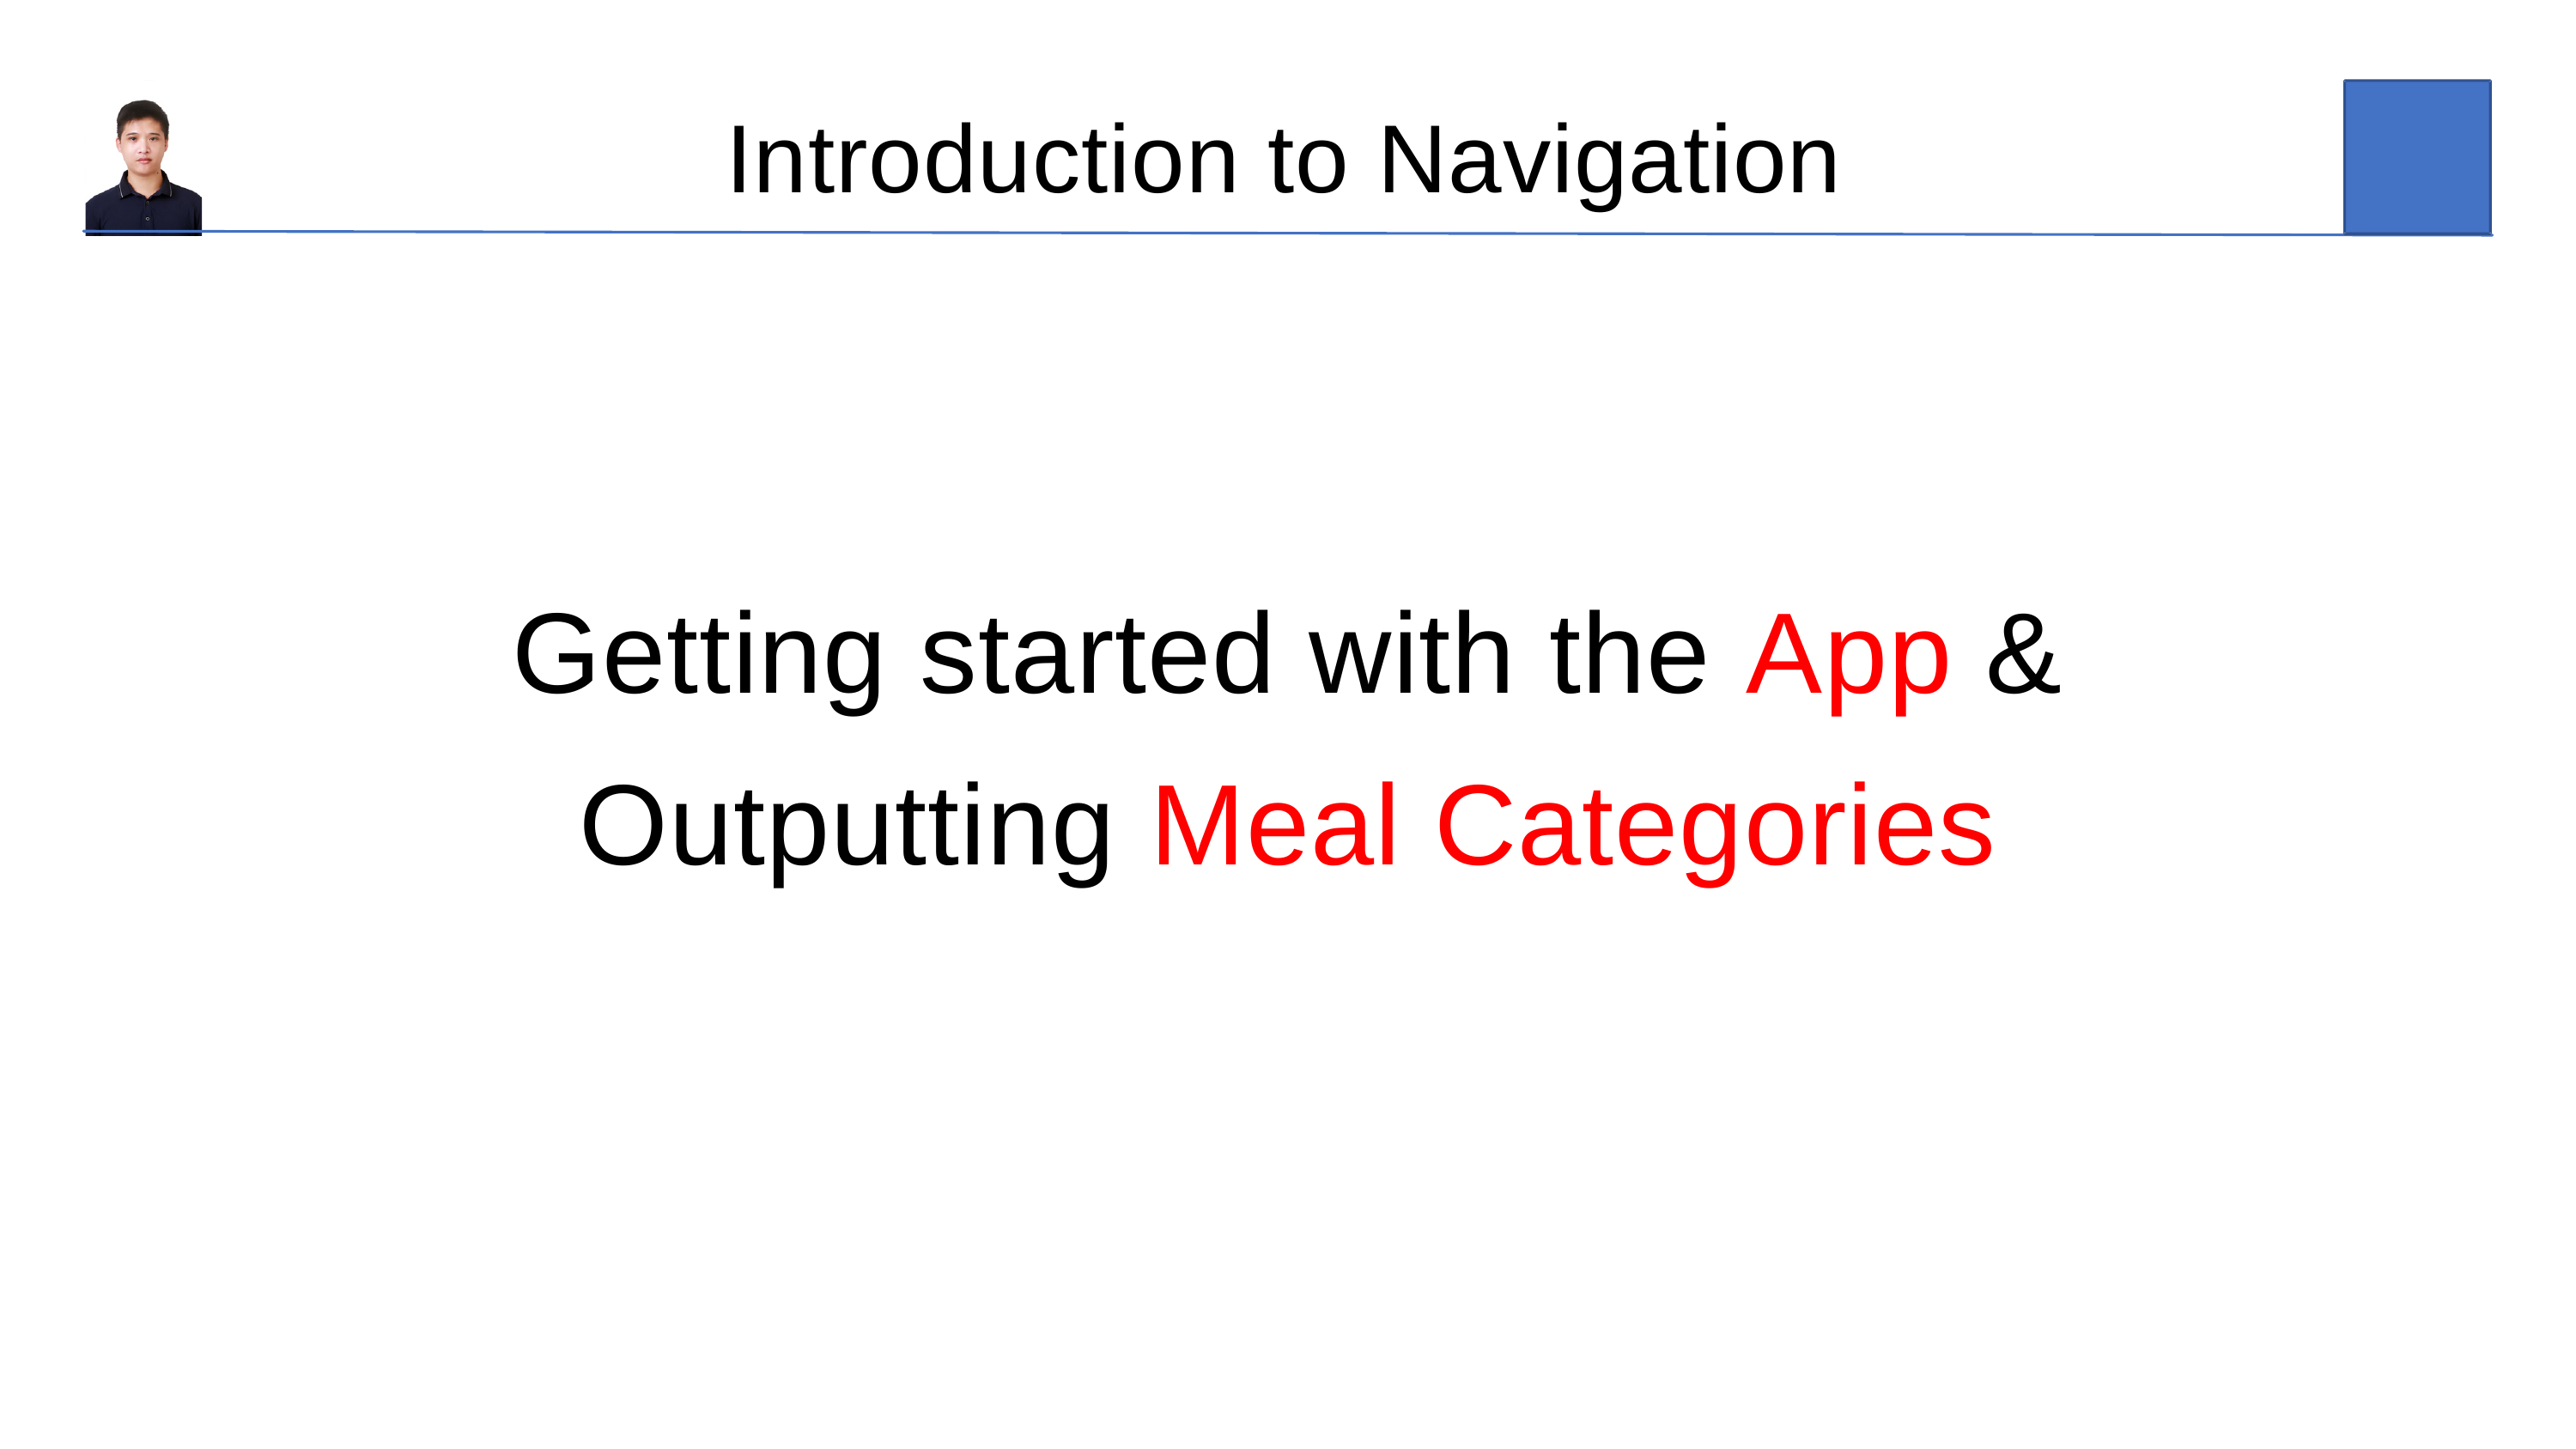

Introduction to Navigation

Getting started with the App & Outputting Meal Categories